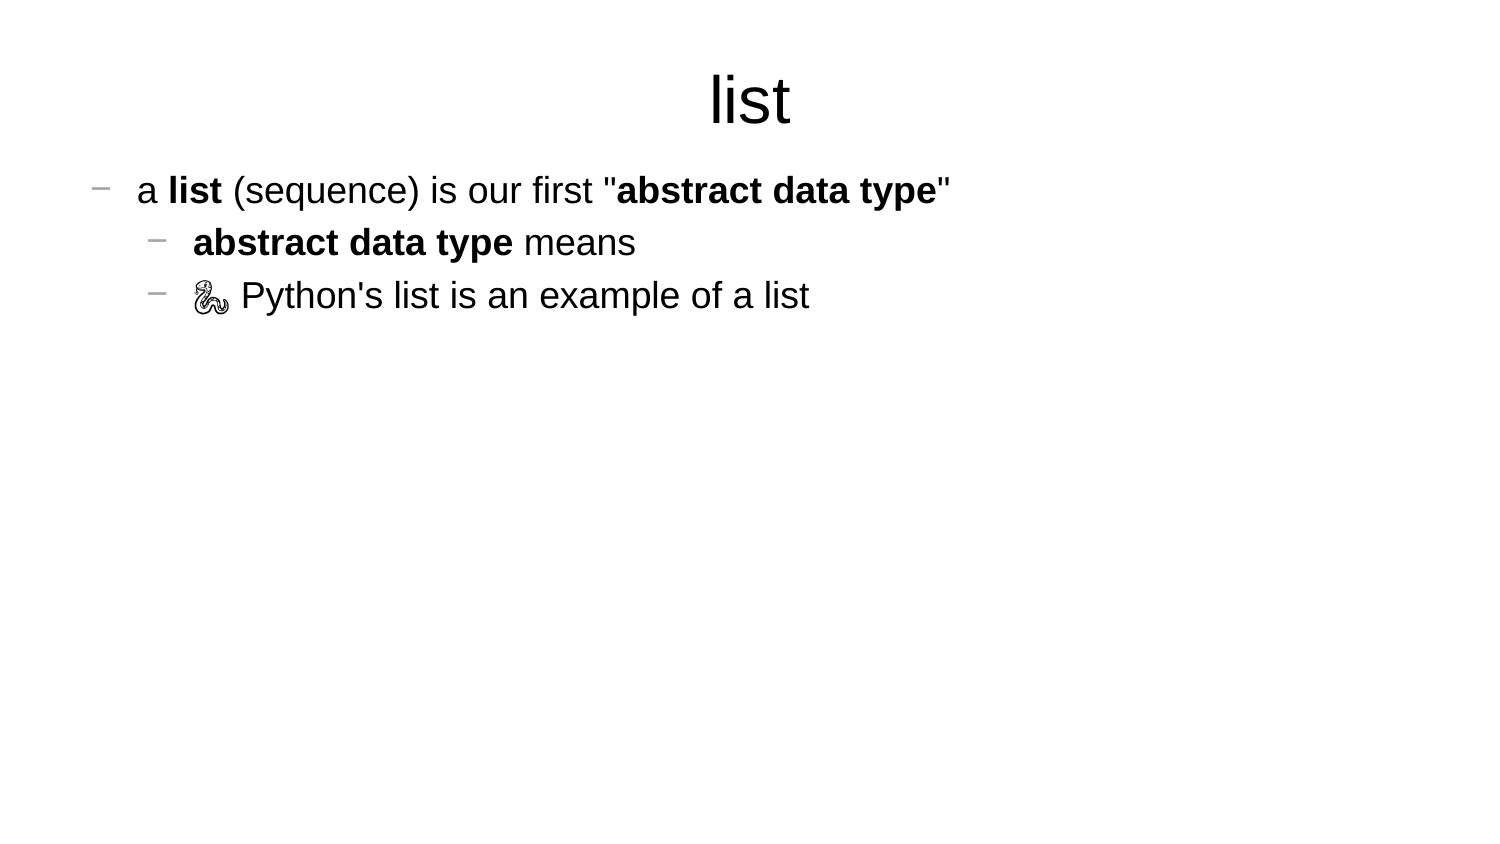

# list
a list (sequence) is our first "abstract data type"
abstract data type means
🐍 Python's list is an example of a list